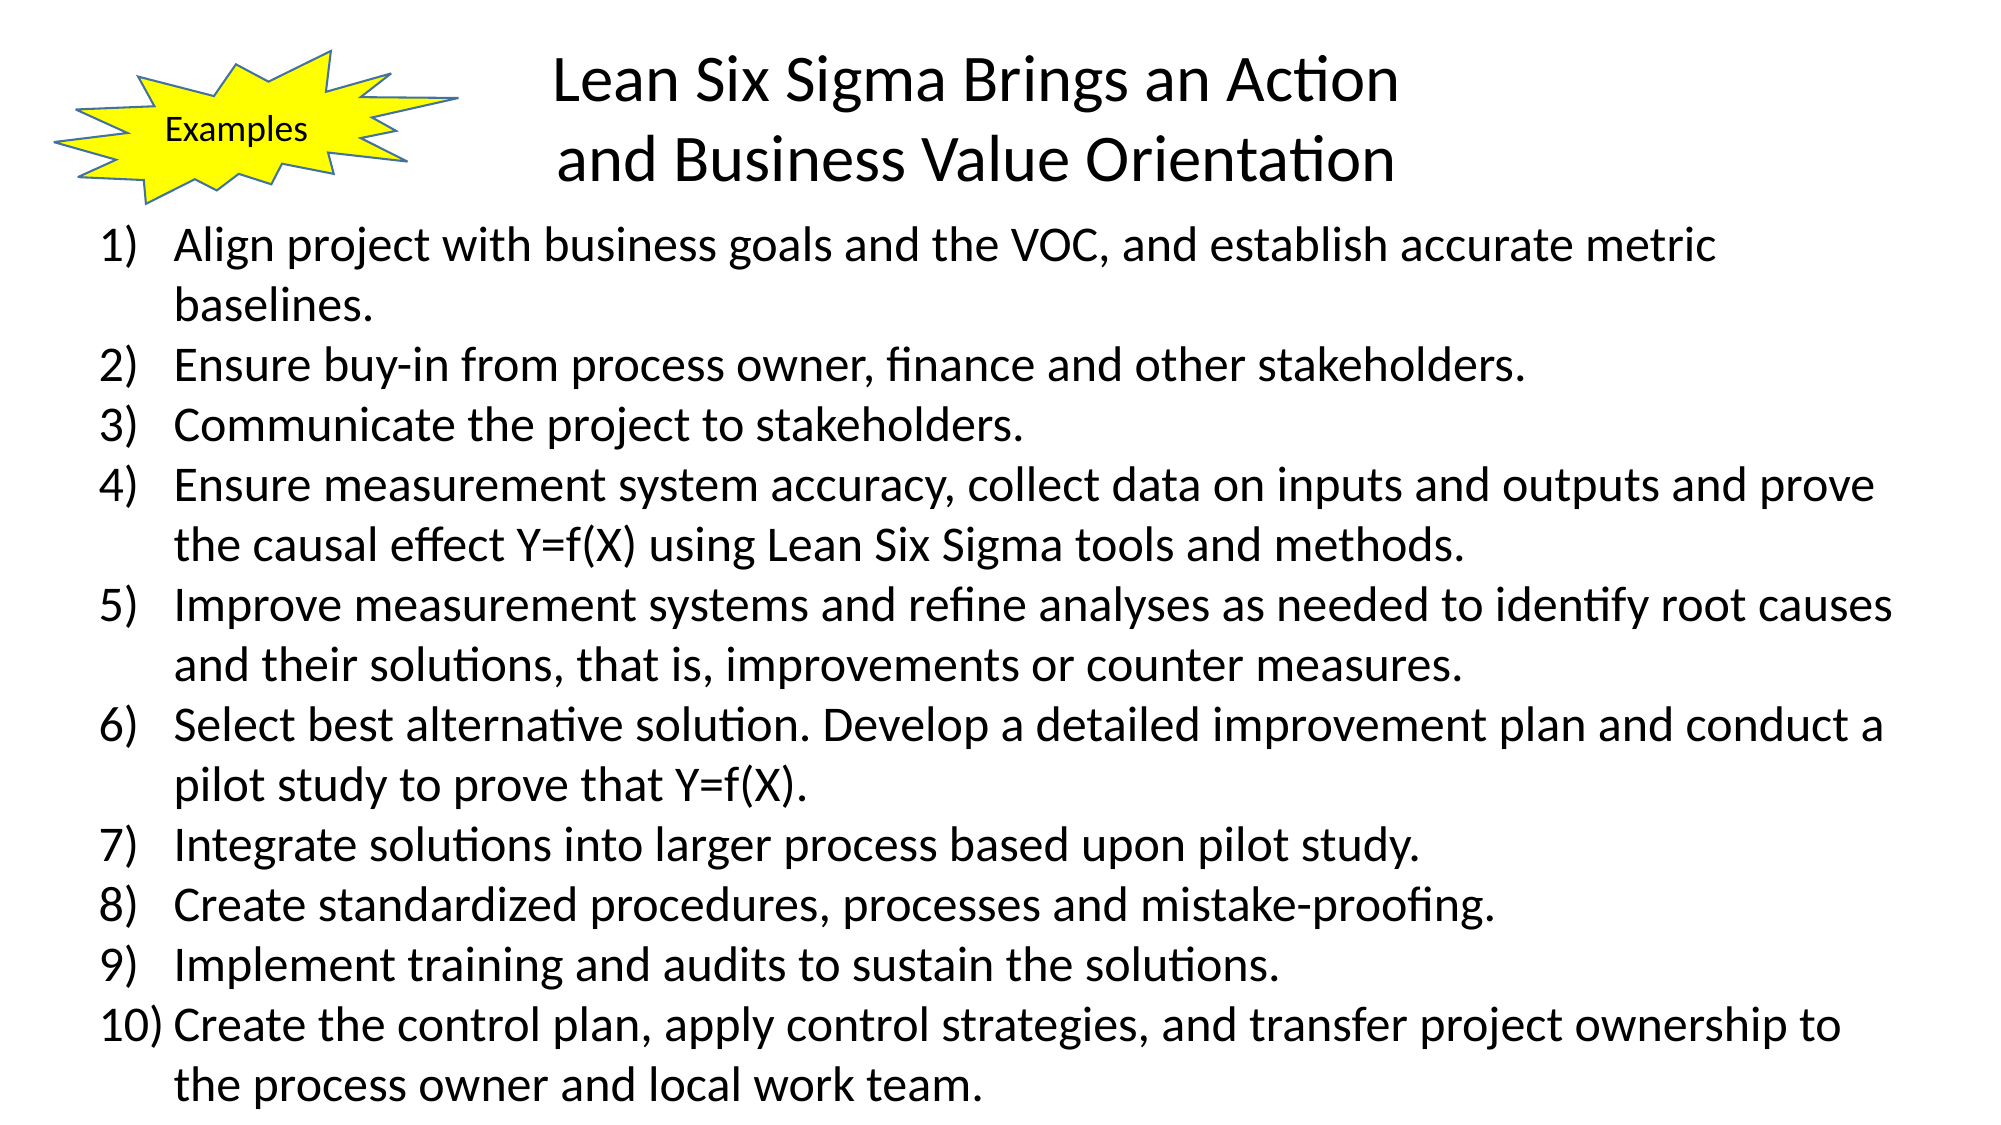

Lean Six Sigma Brings an Action and Business Value Orientation

Examples
Align project with business goals and the VOC, and establish accurate metric baselines.
Ensure buy-in from process owner, finance and other stakeholders.
Communicate the project to stakeholders.
Ensure measurement system accuracy, collect data on inputs and outputs and prove the causal effect Y=f(X) using Lean Six Sigma tools and methods.
Improve measurement systems and refine analyses as needed to identify root causes and their solutions, that is, improvements or counter measures.
Select best alternative solution. Develop a detailed improvement plan and conduct a pilot study to prove that Y=f(X).
Integrate solutions into larger process based upon pilot study.
Create standardized procedures, processes and mistake-proofing.
Implement training and audits to sustain the solutions.
Create the control plan, apply control strategies, and transfer project ownership to the process owner and local work team.